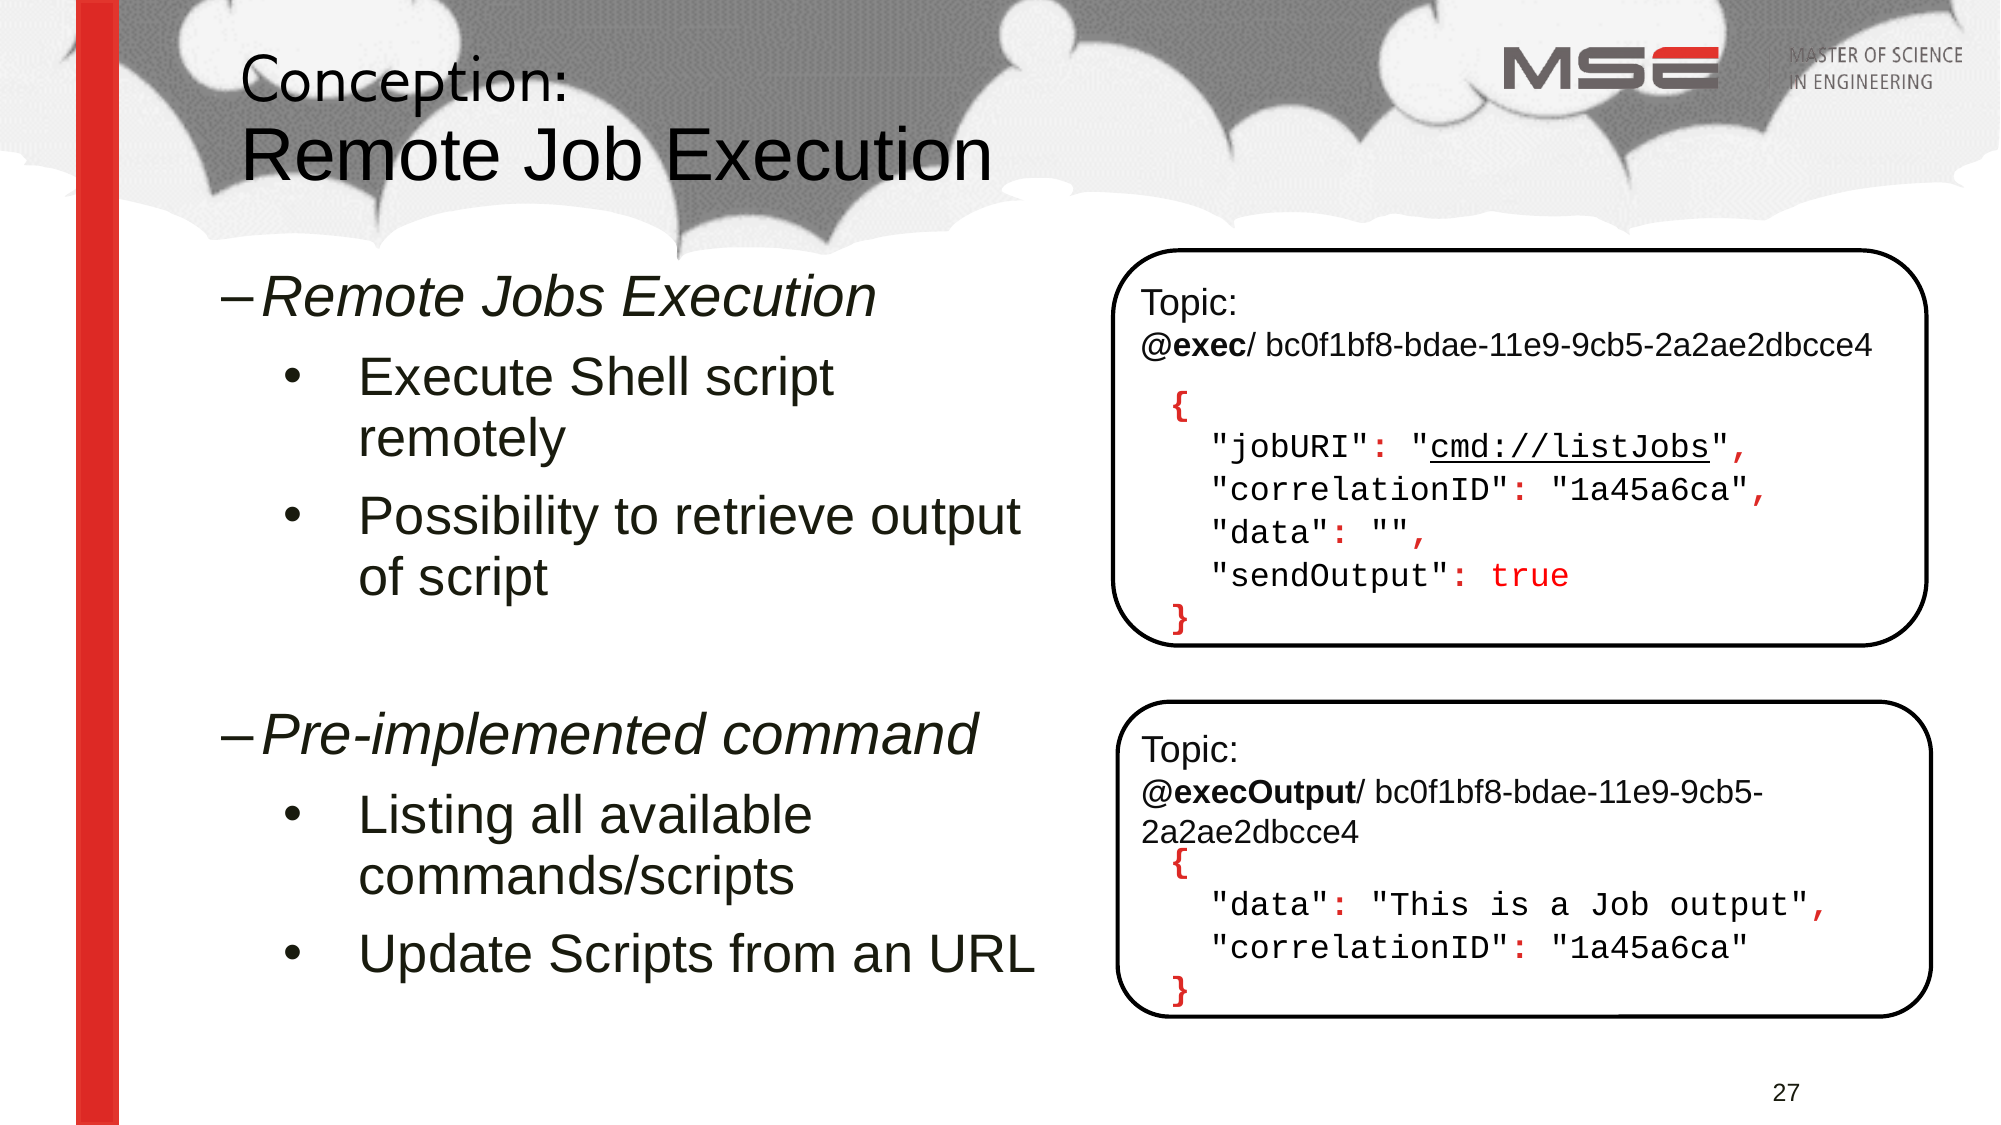

Remote Jobs Execution
Execute Shell script remotely
Possibility to retrieve output of script

Pre-implemented command
Listing all available commands/scripts
Update Scripts from an URL
# Conception: Remote Job Execution
Topic:
@exec/ bc0f1bf8-bdae-11e9-9cb5-2a2ae2dbcce4
{
  "jobURI": "cmd://listJobs",
  "correlationID": "1a45a6ca",
  "data": "",
  "sendOutput": true
}
Topic:
@execOutput/ bc0f1bf8-bdae-11e9-9cb5-2a2ae2dbcce4
{
  "data": "This is a Job output",
  "correlationID": "1a45a6ca"
}
27